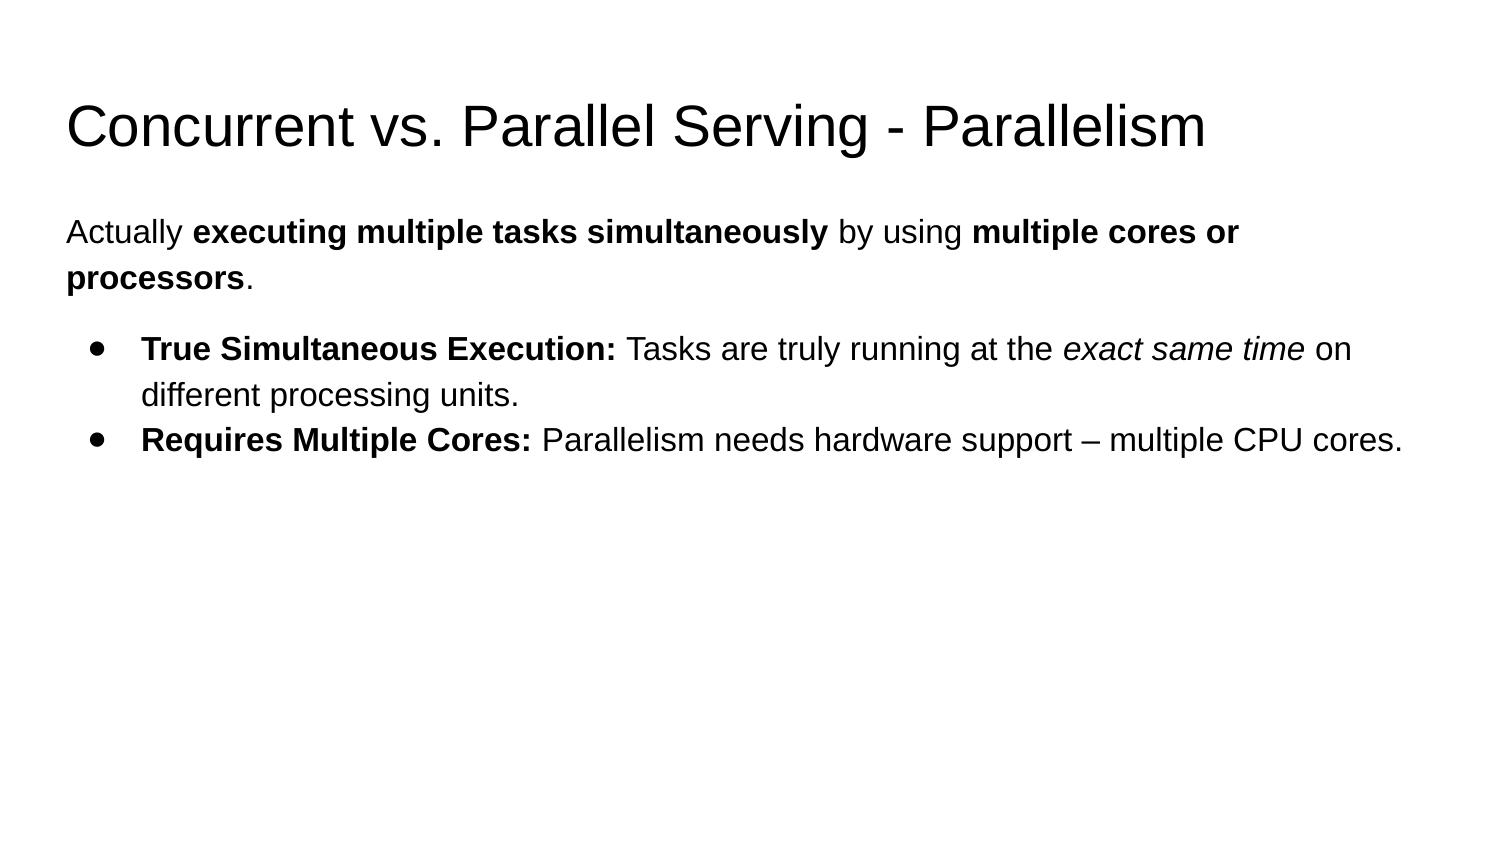

# Concurrent vs. Parallel Serving - Parallelism
Actually executing multiple tasks simultaneously by using multiple cores or processors.
True Simultaneous Execution: Tasks are truly running at the exact same time on different processing units.
Requires Multiple Cores: Parallelism needs hardware support – multiple CPU cores.